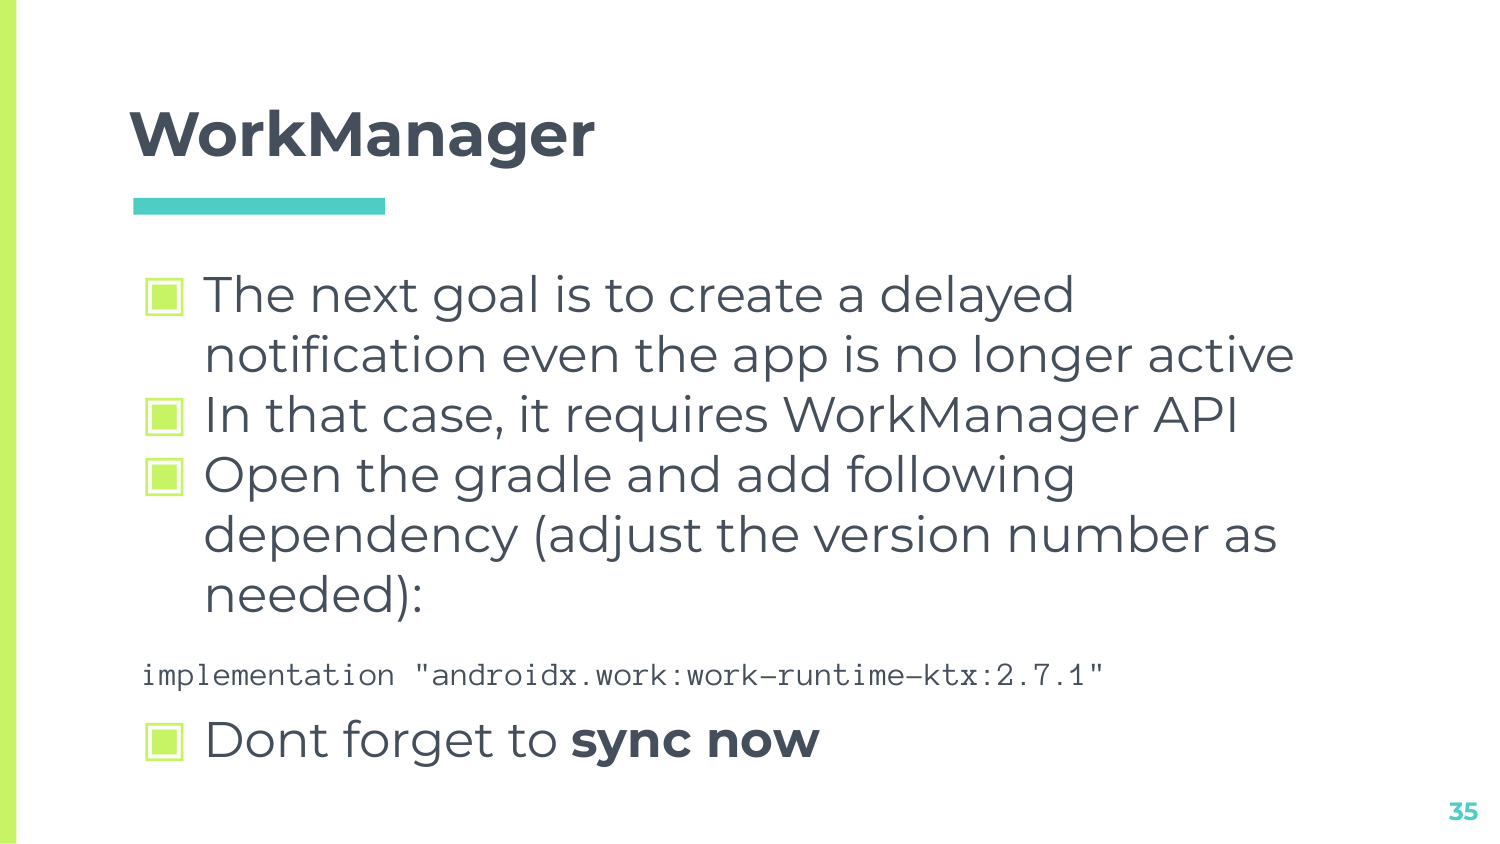

# WorkManager
The next goal is to create a delayed notification even the app is no longer active
In that case, it requires WorkManager API
Open the gradle and add following dependency (adjust the version number as needed):
 implementation "androidx.work:work-runtime-ktx:2.7.1"
Dont forget to sync now
35